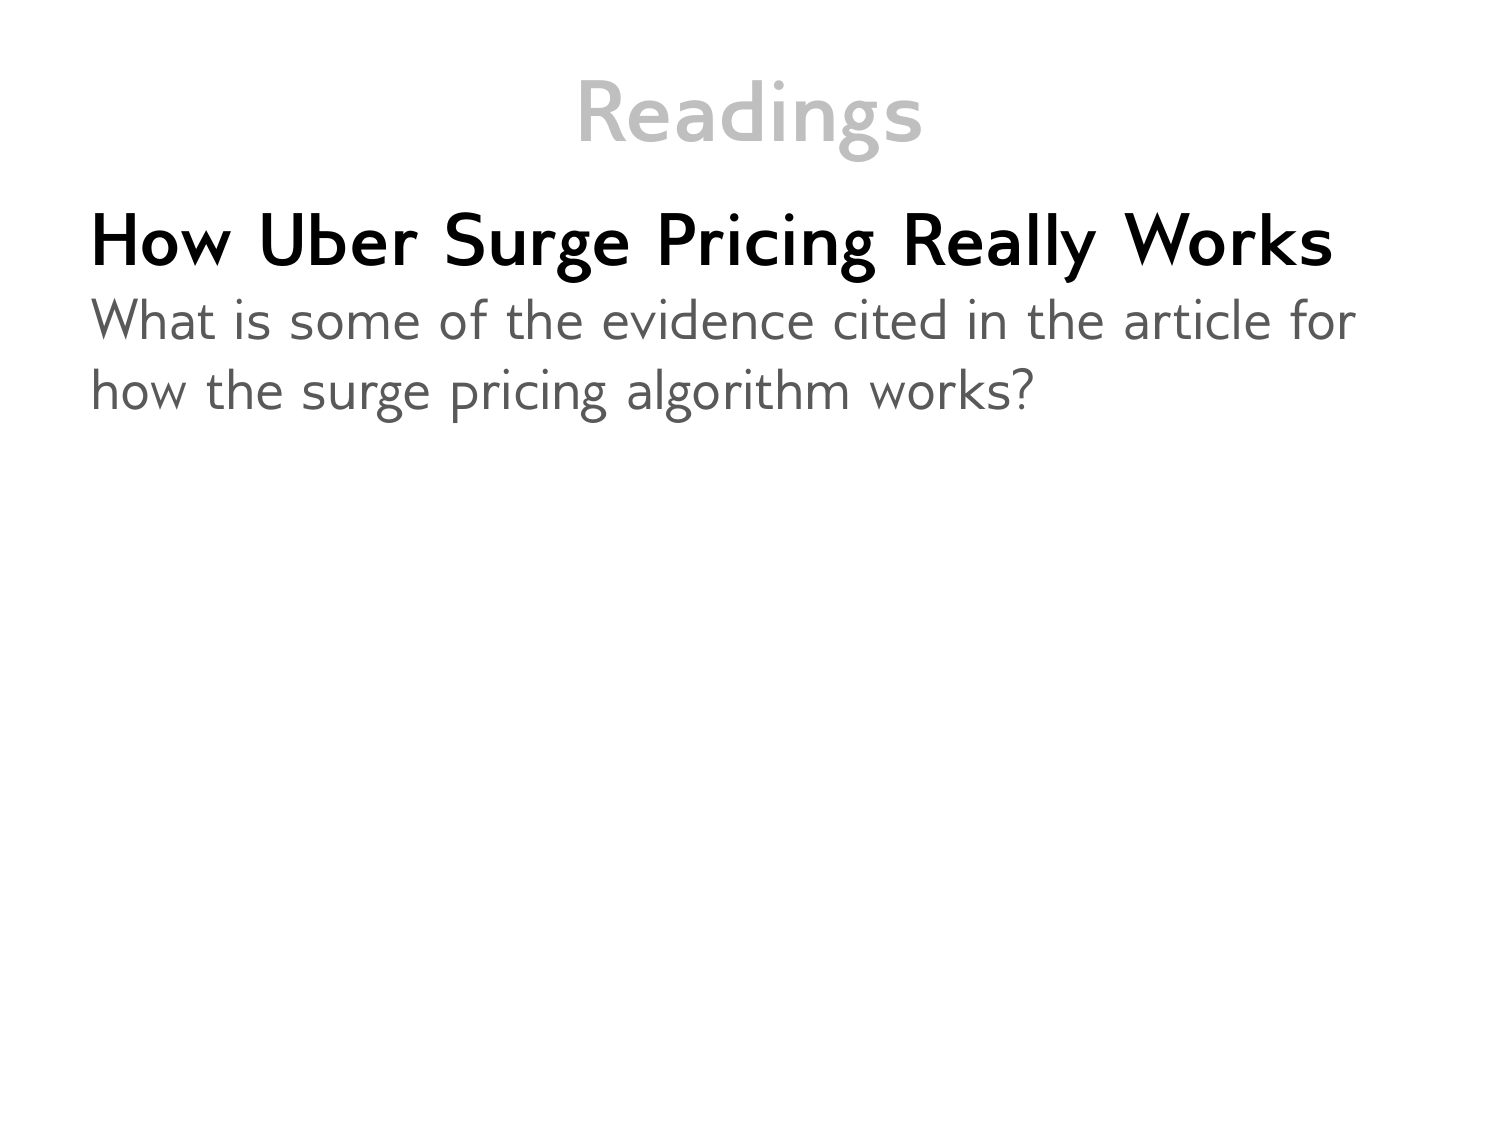

# Readings
How Uber Surge Pricing Really Works
What is some of the evidence cited in the article for how the surge pricing algorithm works?